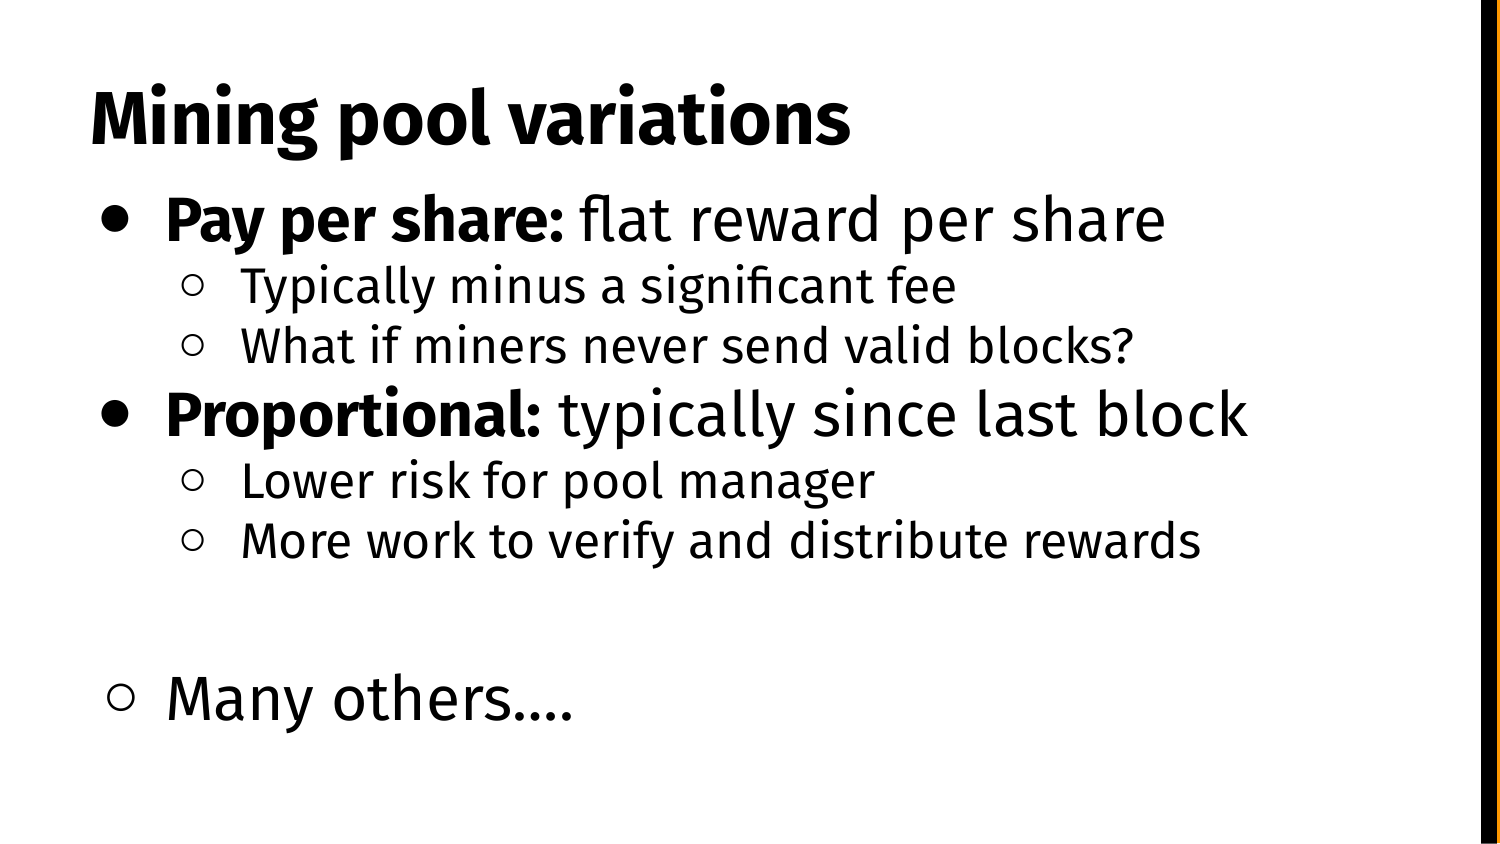

# Mining pool variations
Pay per share: flat reward per share
Typically minus a significant fee
What if miners never send valid blocks?
Proportional: typically since last block
Lower risk for pool manager
More work to verify and distribute rewards

Many others….